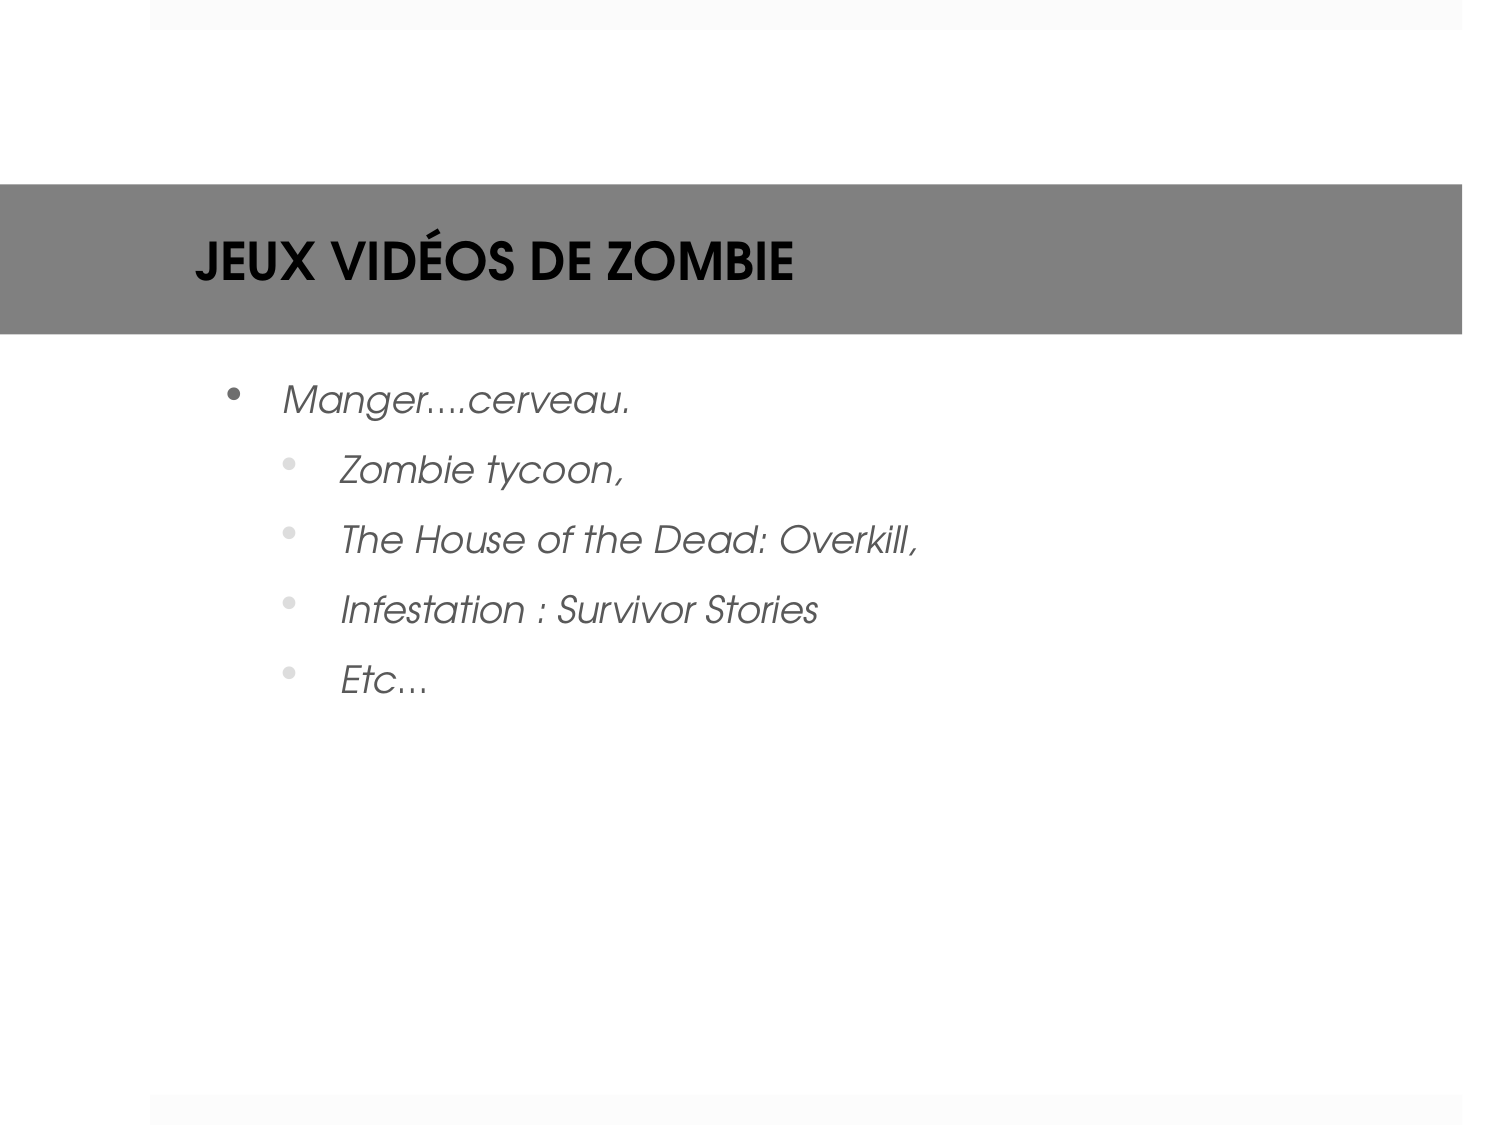

# Jeux vidéos de ZOMBIE
Manger….cerveau.
Zombie tycoon,
The House of the Dead: Overkill,
Infestation : Survivor Stories
Etc…